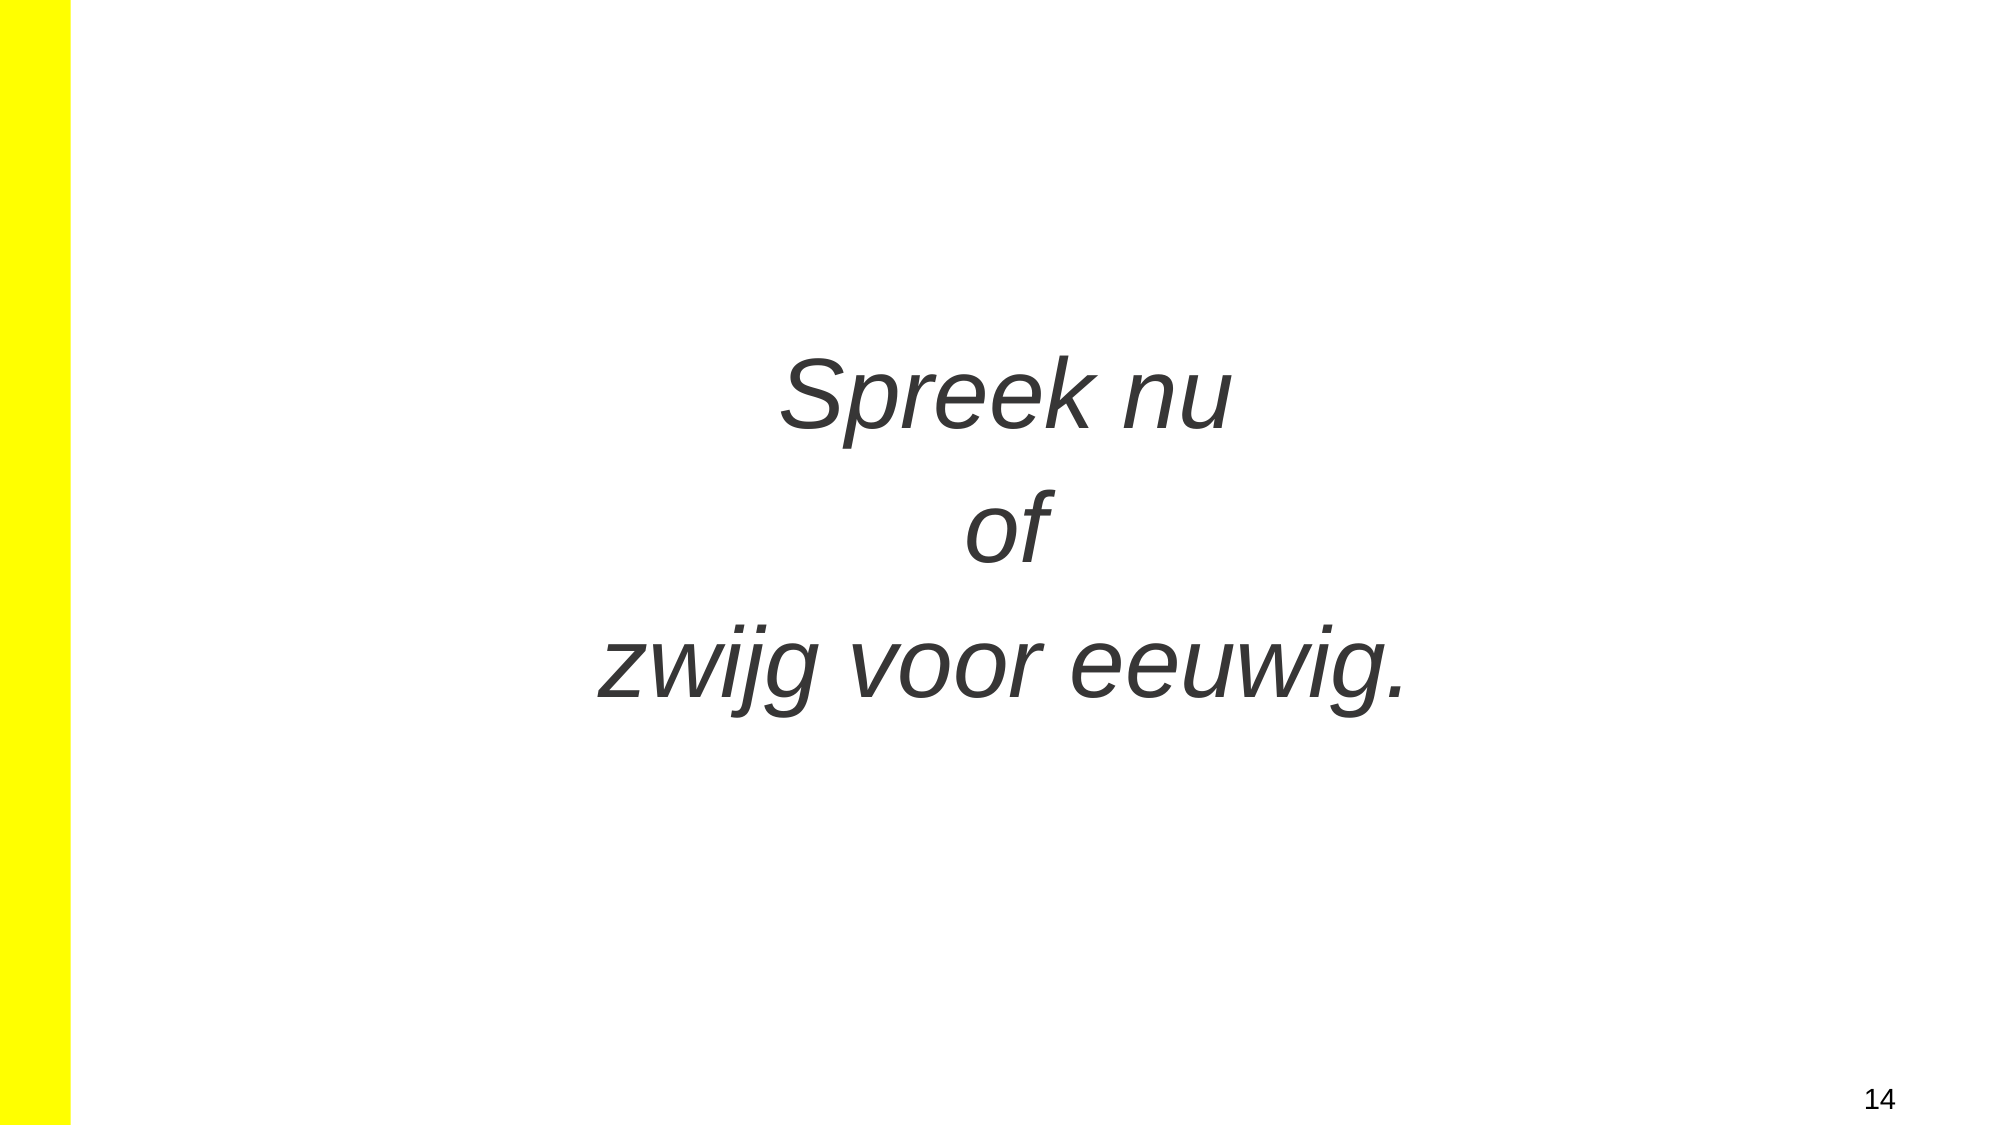

Spreek nu
of
zwijg voor eeuwig.

14